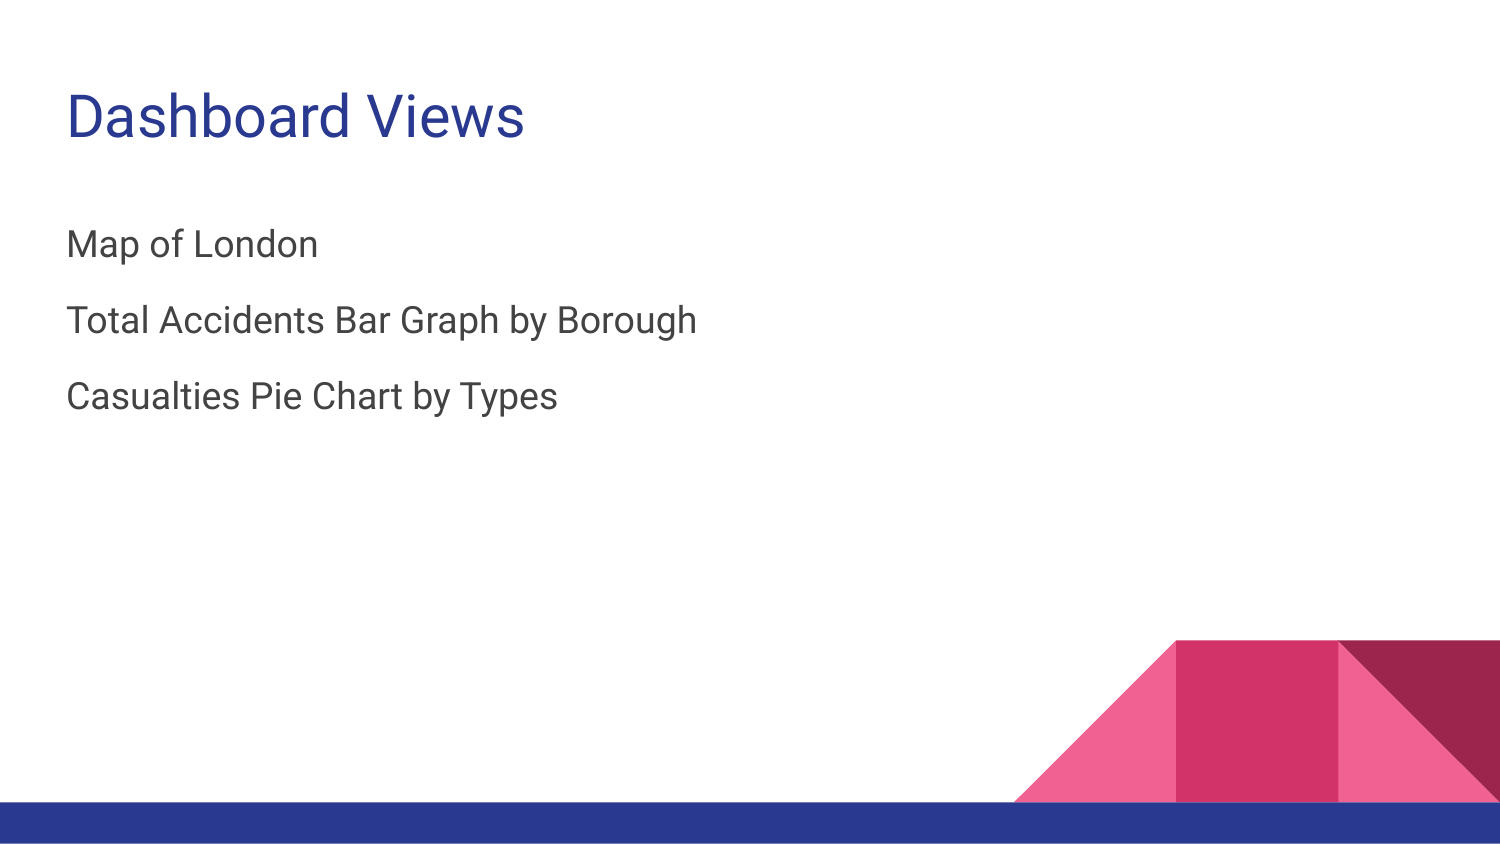

# Dashboard Views
Map of London
Total Accidents Bar Graph by Borough
Casualties Pie Chart by Types